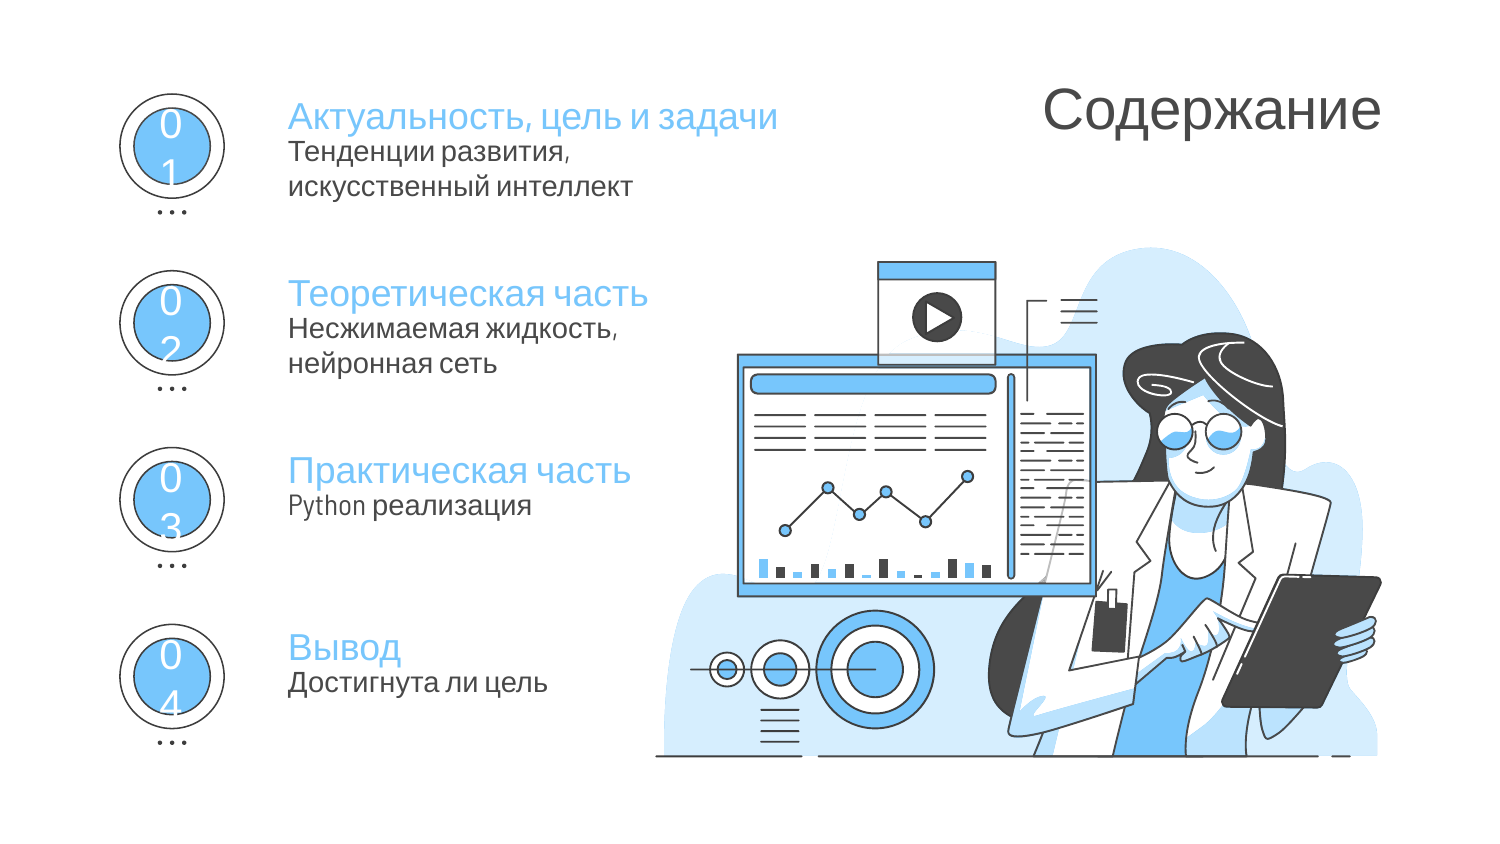

# Содержание
Актуальность, цель и задачи

Тенденции развития,
искусственный интеллект
01
Теоретическая часть

Несжимаемая жидкость,
нейронная сеть
02
Практическая часть

Python реализация
03
Вывод

Достигнута ли цель
04